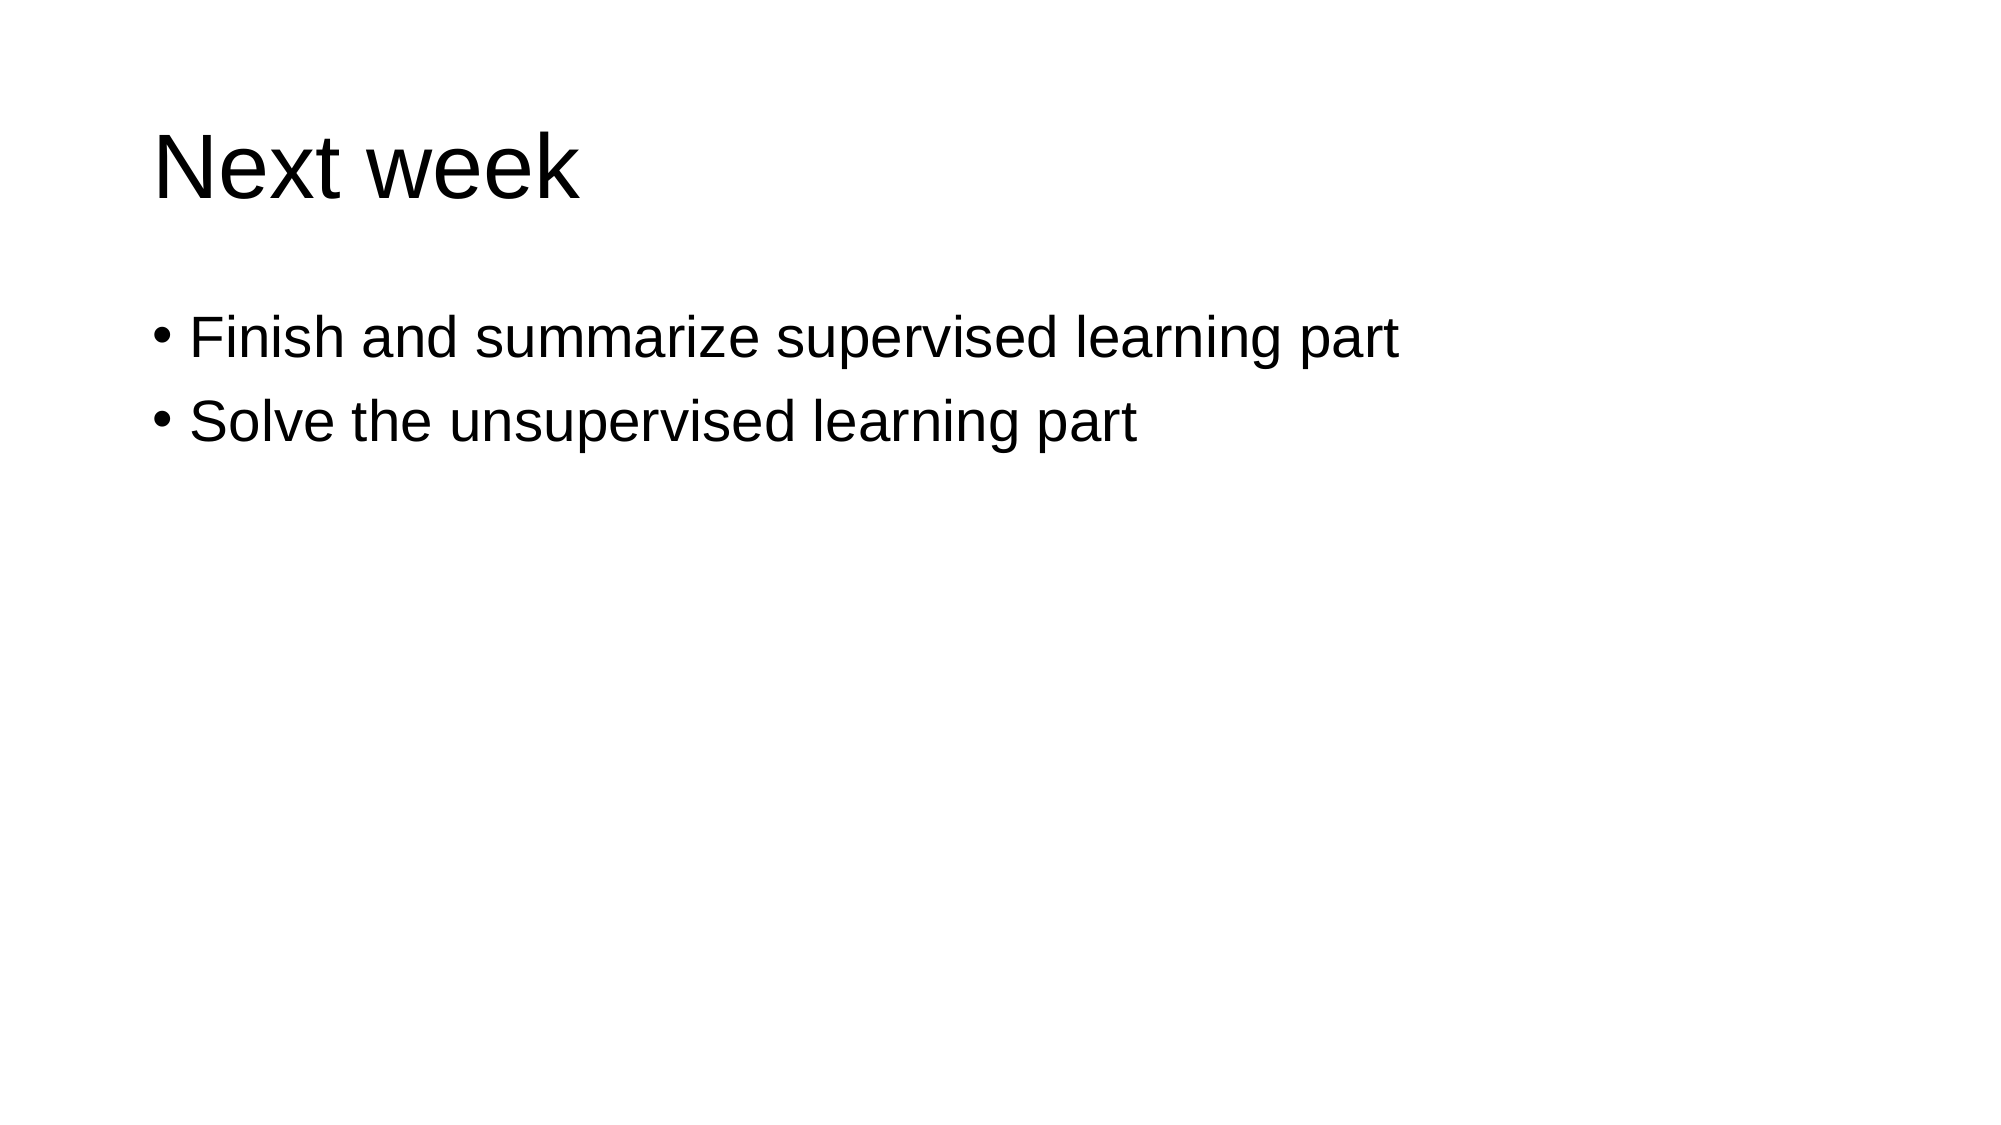

# Next week
Finish and summarize supervised learning part
Solve the unsupervised learning part